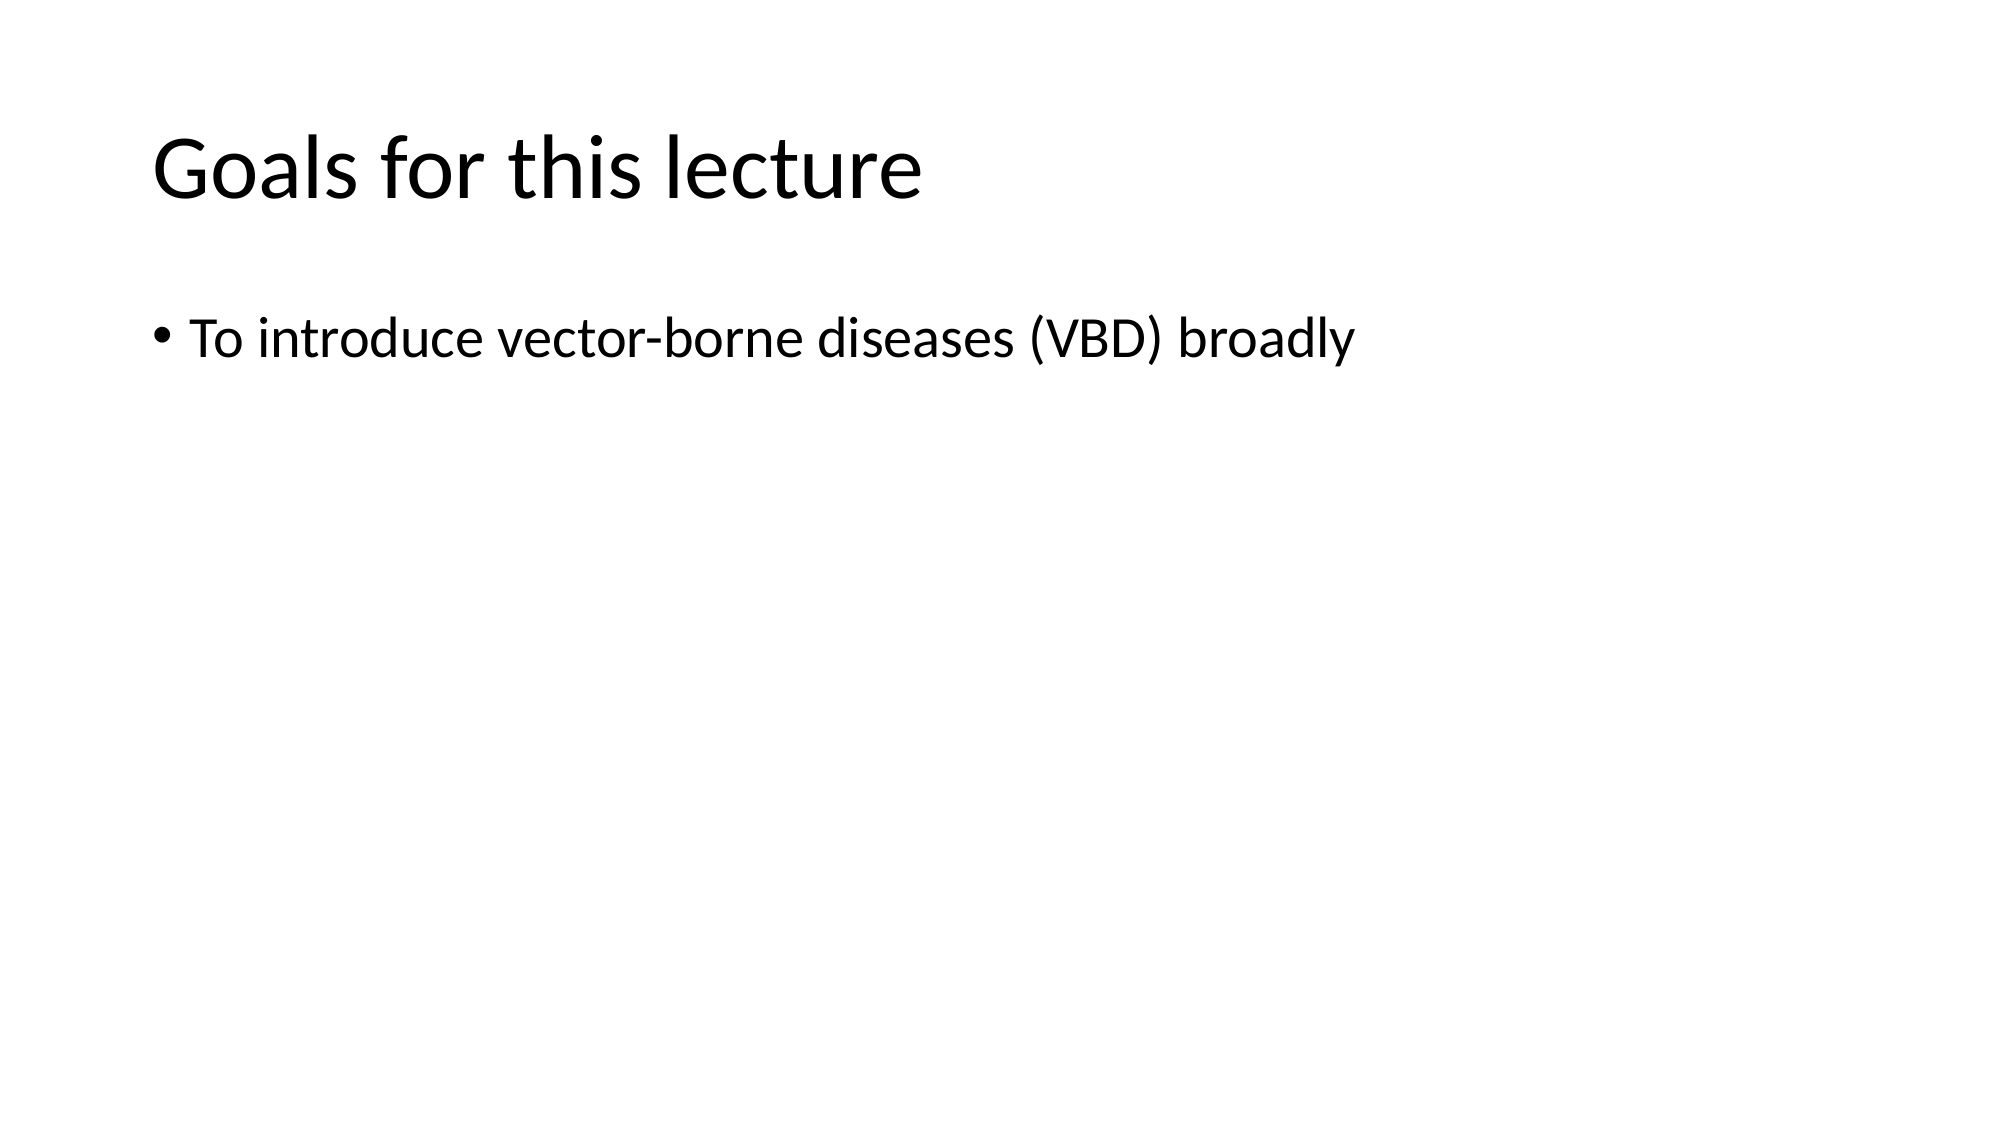

# Goals for this lecture
To introduce vector-borne diseases (VBD) broadly